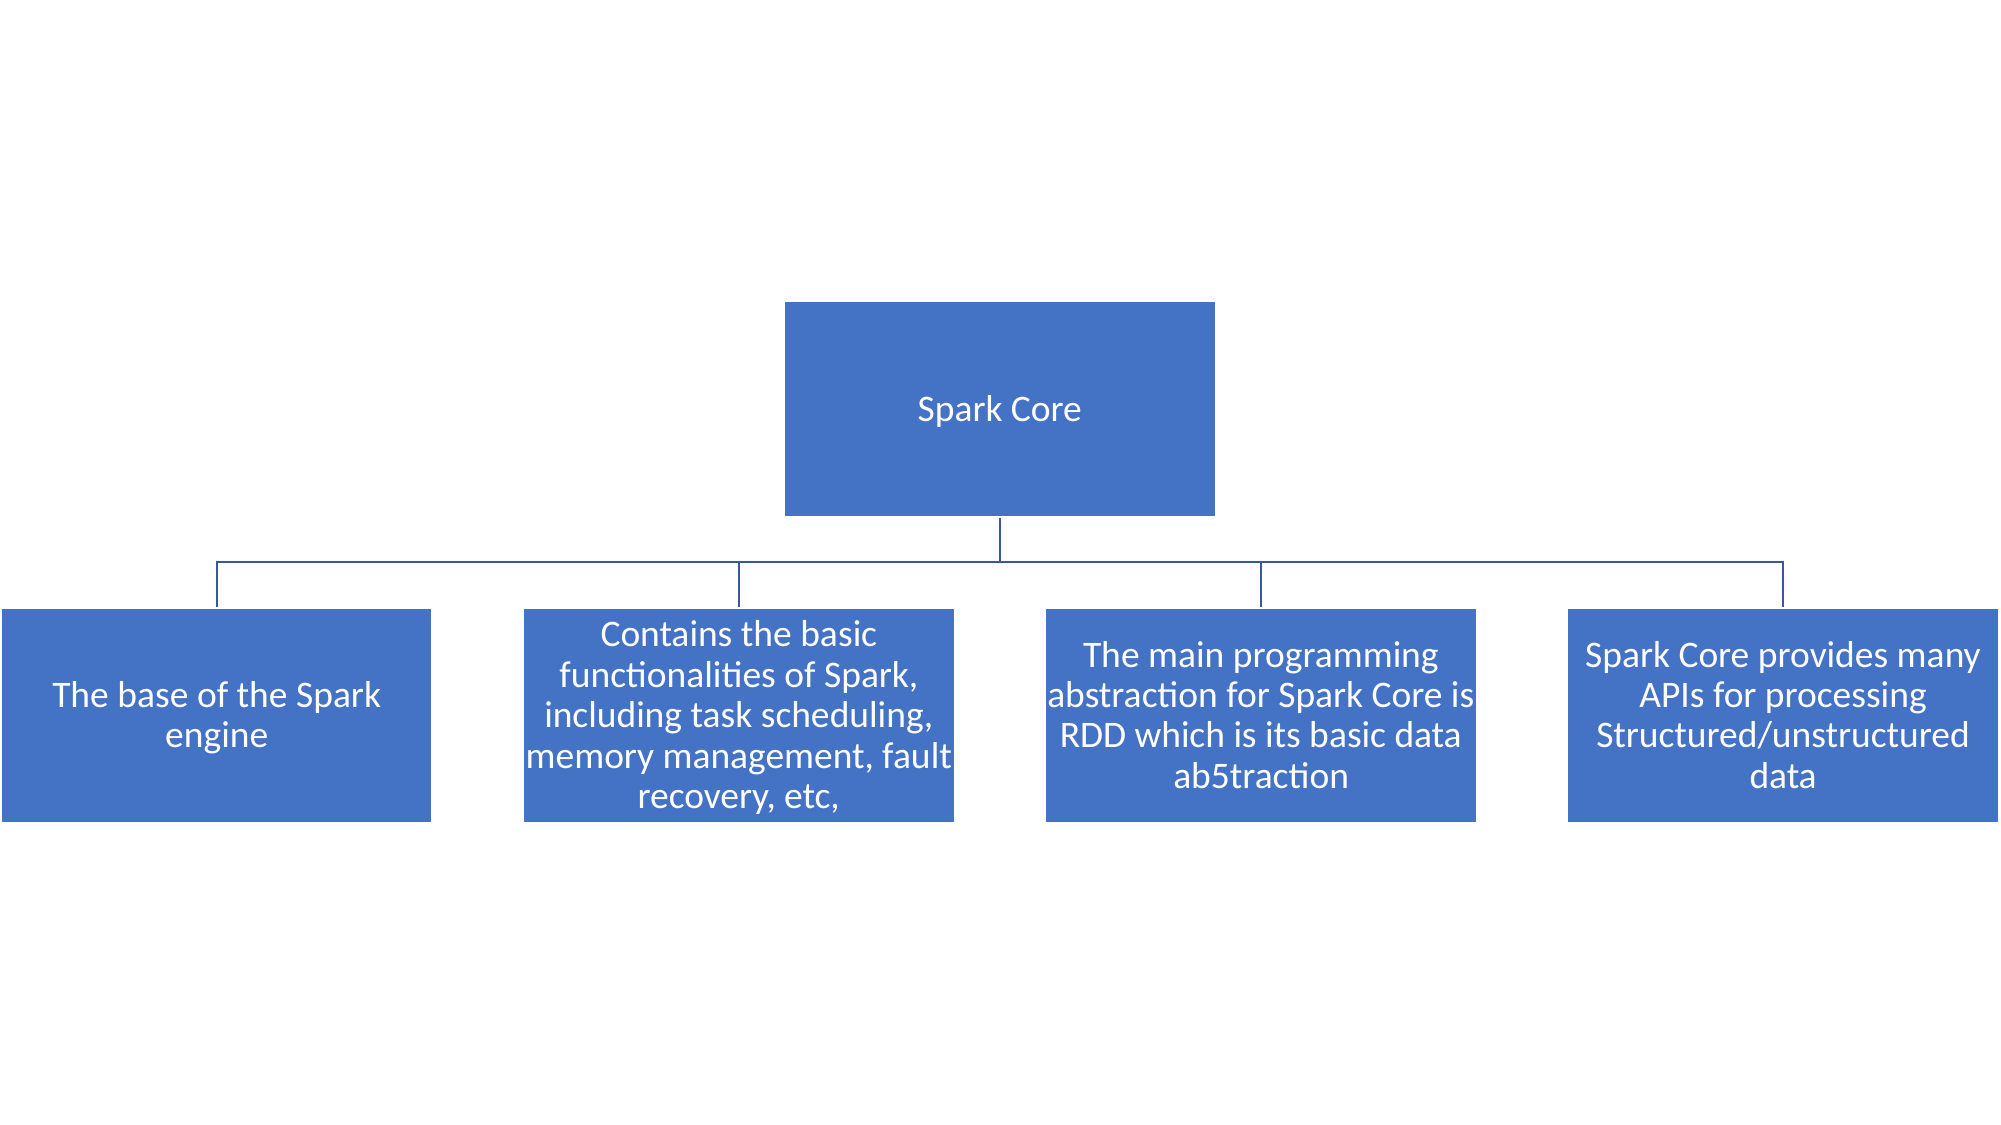

Spark Core
The base of the Spark engine
Contains the basic functionalities of Spark, including task scheduling, memory management, fault recovery, etc,
The main programming abstraction for Spark Core is RDD which is its basic data ab5traction
Spark Core provides many APIs for processing Structured/unstructured data